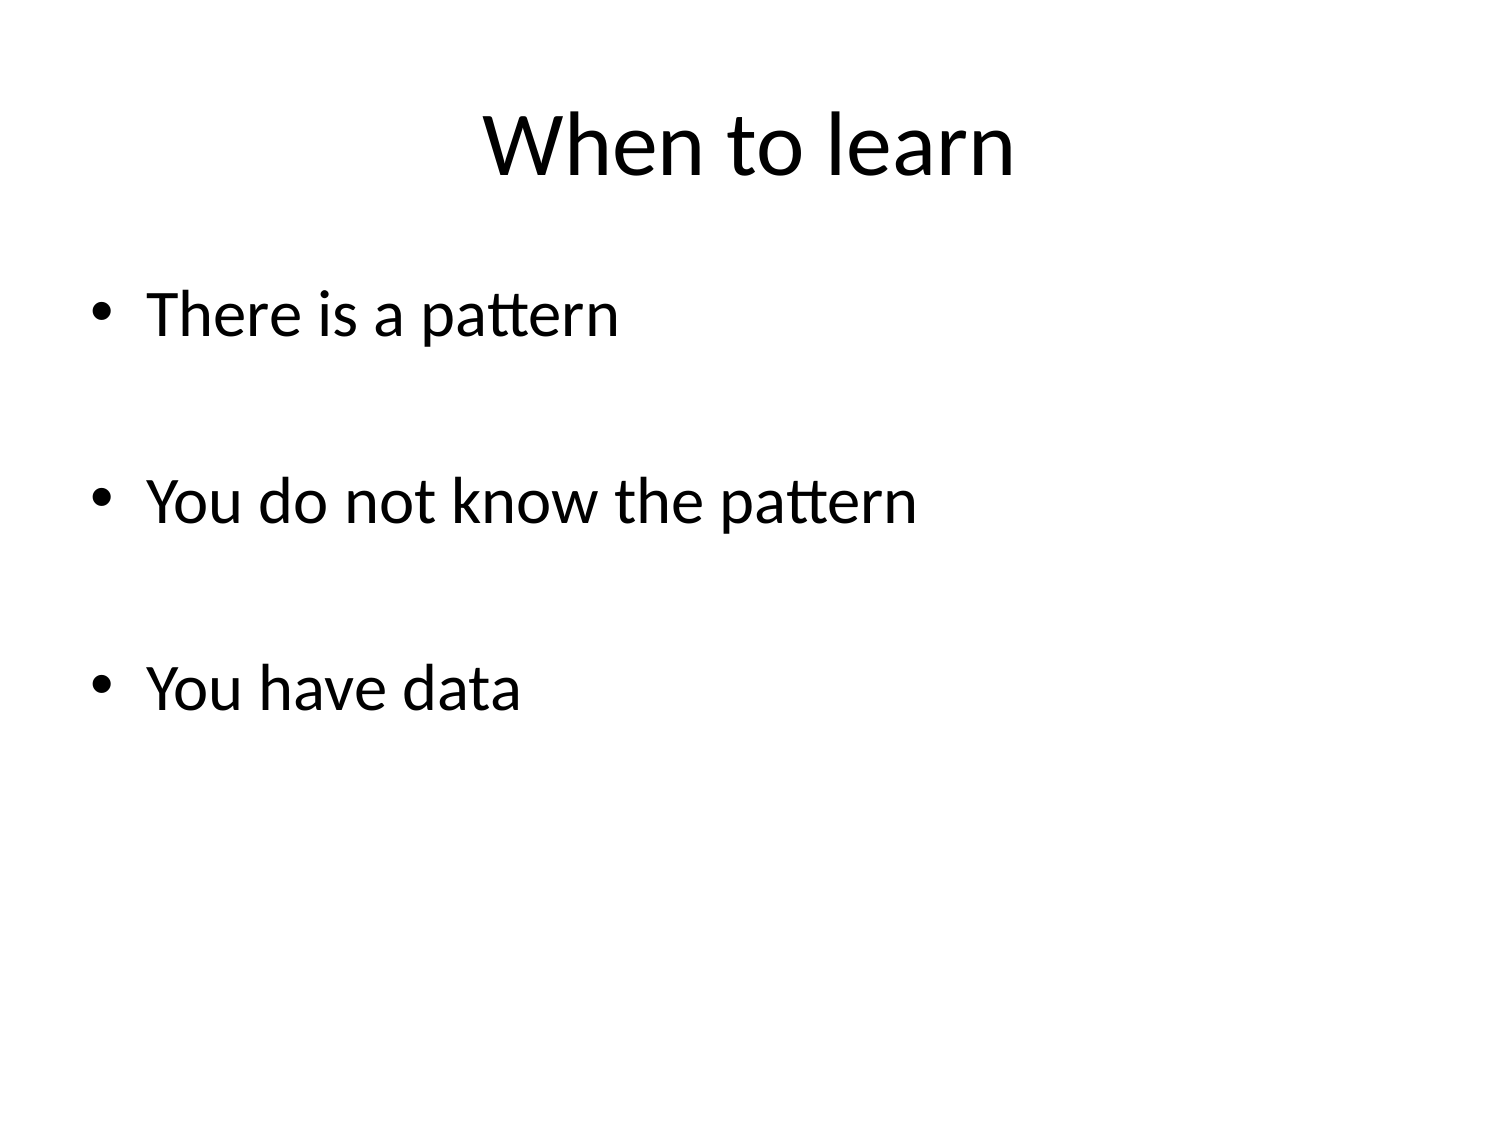

# When to learn
There is a pattern

You do not know the pattern

You have data